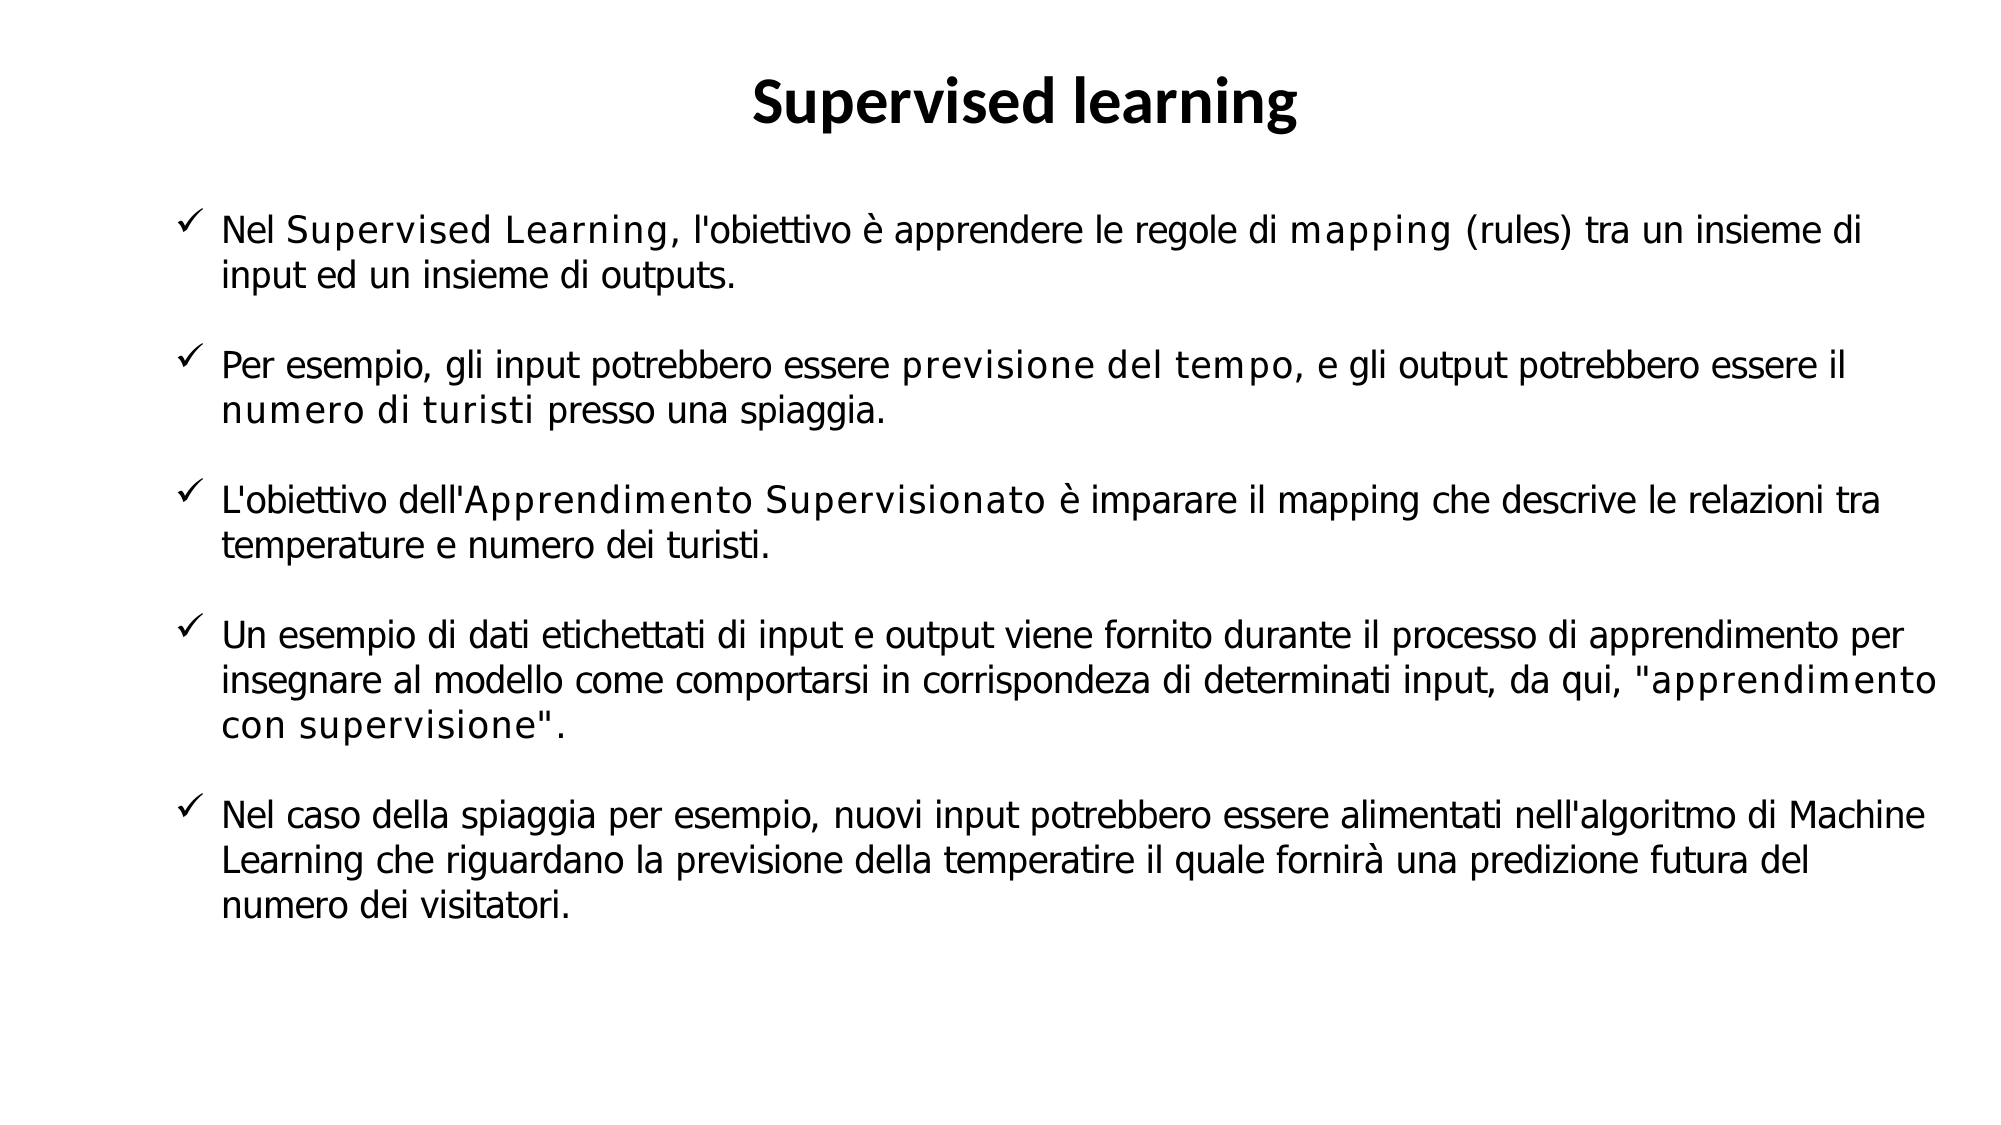

Supervised learning
Nel Supervised Learning, l'obiettivo è apprendere le regole di mapping (rules) tra un insieme di input ed un insieme di outputs.

Per esempio, gli input potrebbero essere previsione del tempo, e gli output potrebbero essere il numero di turisti presso una spiaggia.

L'obiettivo dell'Apprendimento Supervisionato è imparare il mapping che descrive le relazioni tra temperature e numero dei turisti.

Un esempio di dati etichettati di input e output viene fornito durante il processo di apprendimento per insegnare al modello come comportarsi in corrispondeza di determinati input, da qui, "apprendimento con supervisione".

Nel caso della spiaggia per esempio, nuovi input potrebbero essere alimentati nell'algoritmo di Machine Learning che riguardano la previsione della temperatire il quale fornirà una predizione futura del numero dei visitatori.